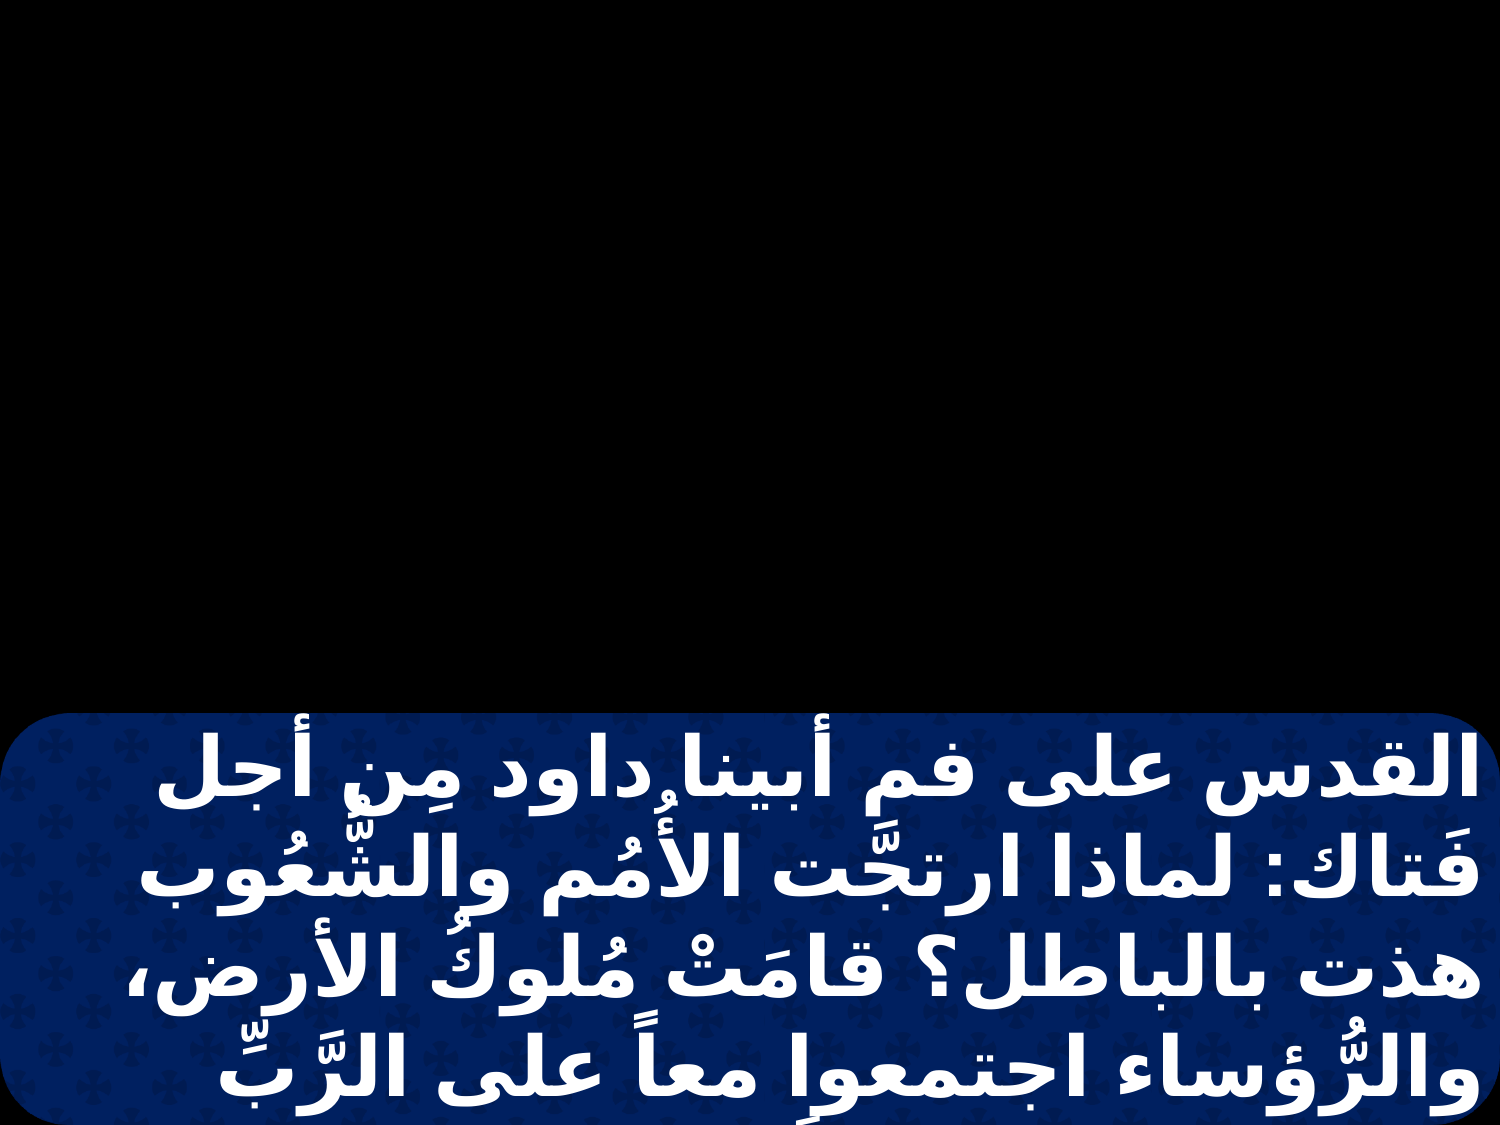

القدس على فم أبينا داود مِن أجل فَتاك: لماذا ارتجَّت الأُمُم والشُّعُوب هذت بالباطل؟ قامَتْ مُلوكُ الأرض، والرُّؤساء اجتمعوا معاً على الرَّبِّ وعلى مسيحهِ. فإنَّهُ قد اجتمع بيقةِ في هذه